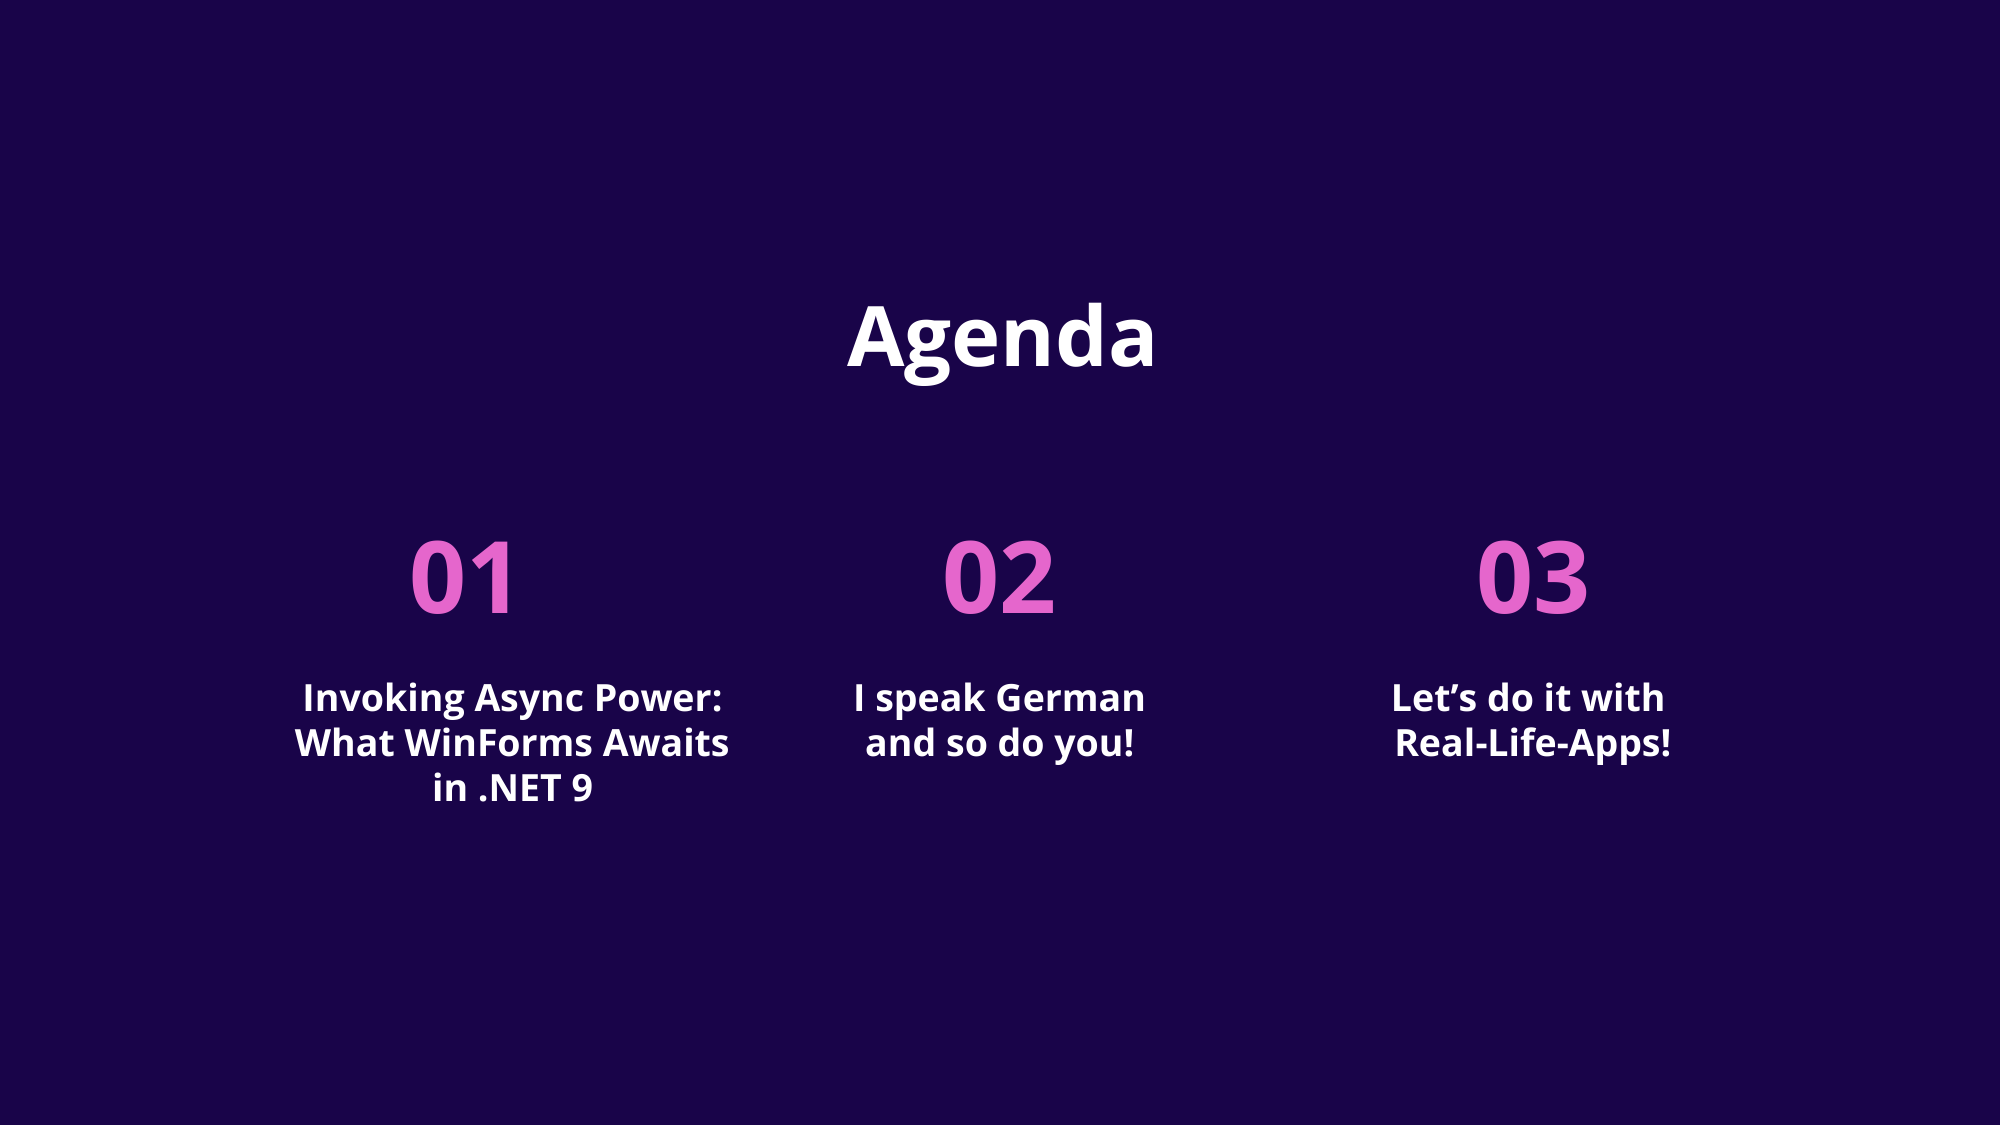

# Agenda
01
02
03
Invoking Async Power: What WinForms Awaits in .NET 9
I speak German
and so do you!
Let’s do it with
Real-Life-Apps!